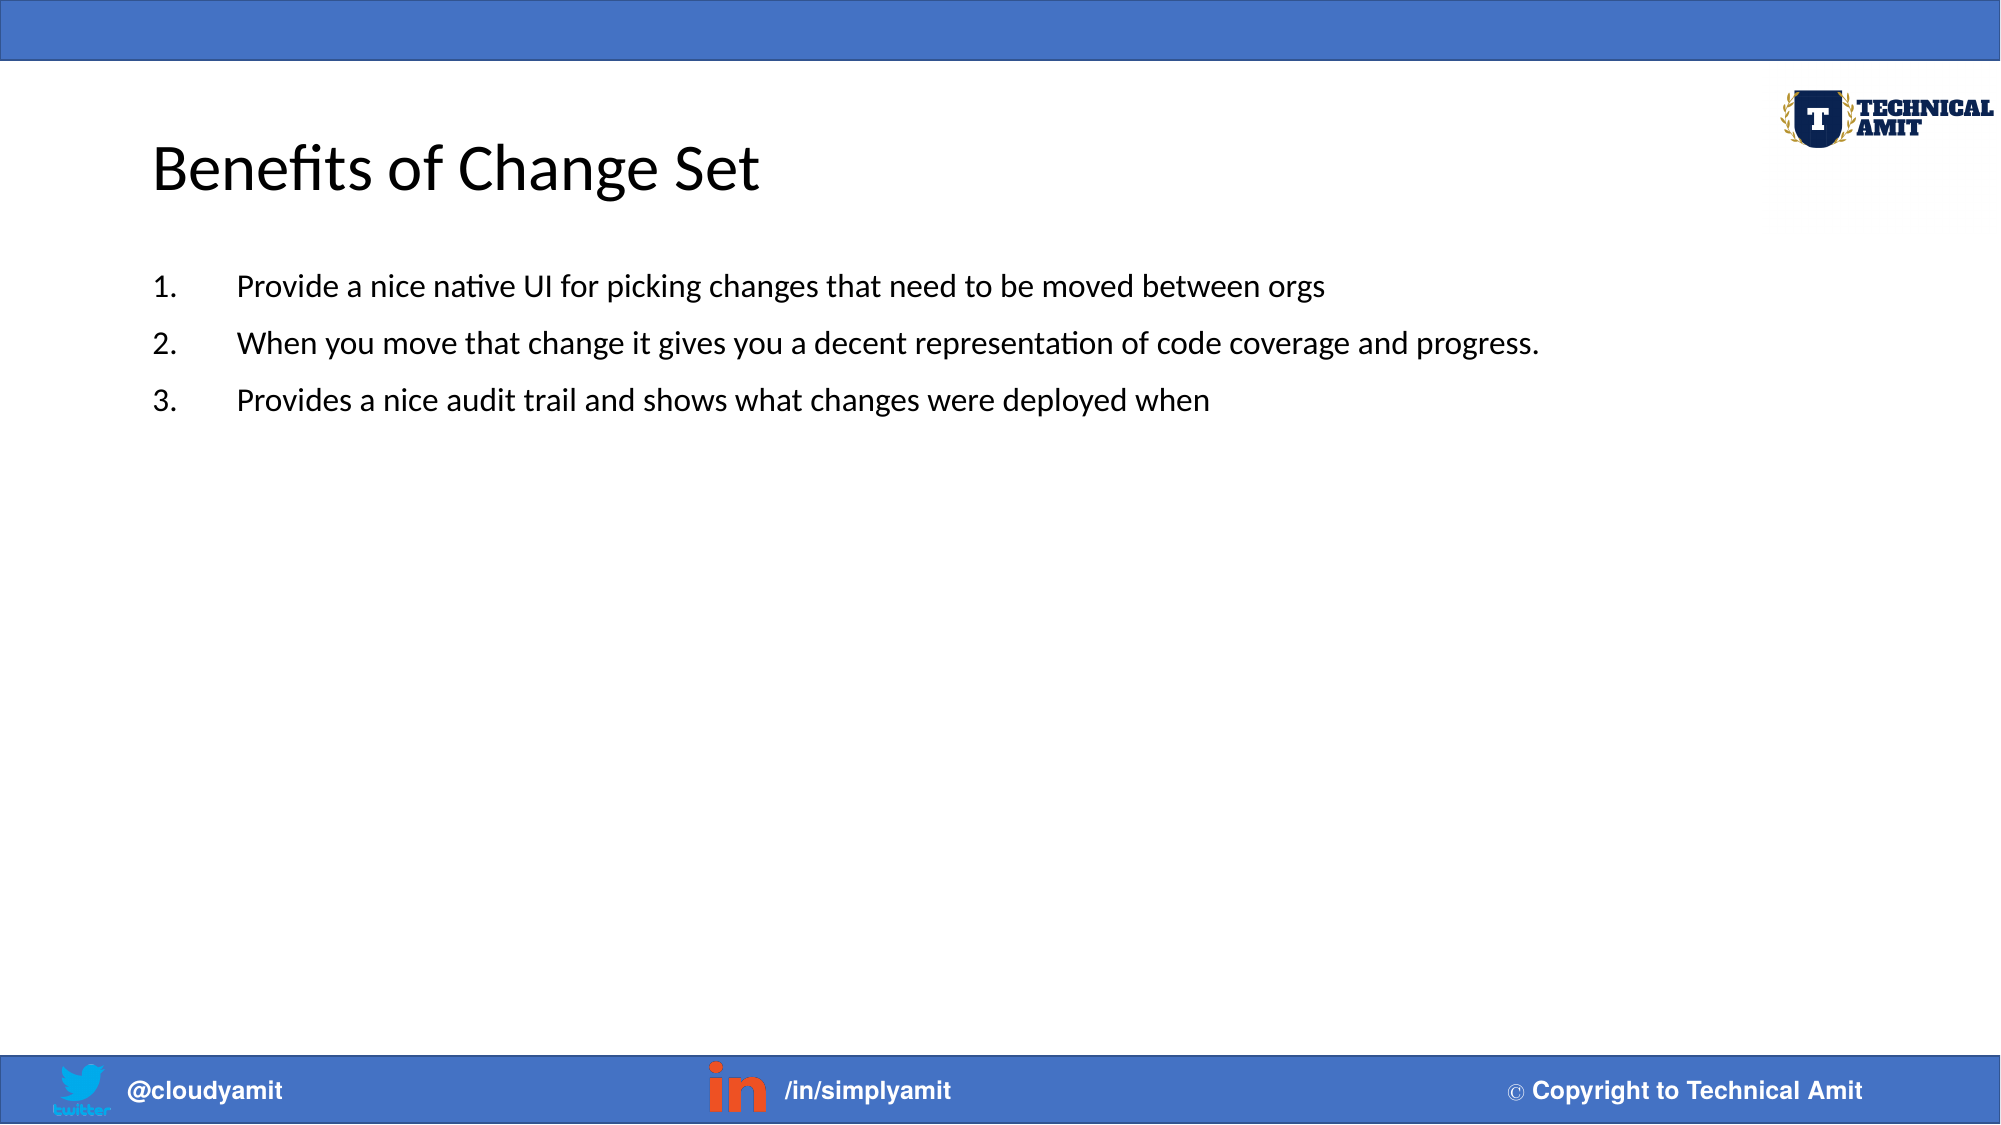

# Benefits of Change Set
Provide a nice native UI for picking changes that need to be moved between orgs
When you move that change it gives you a decent representation of code coverage and progress.
Provides a nice audit trail and shows what changes were deployed when